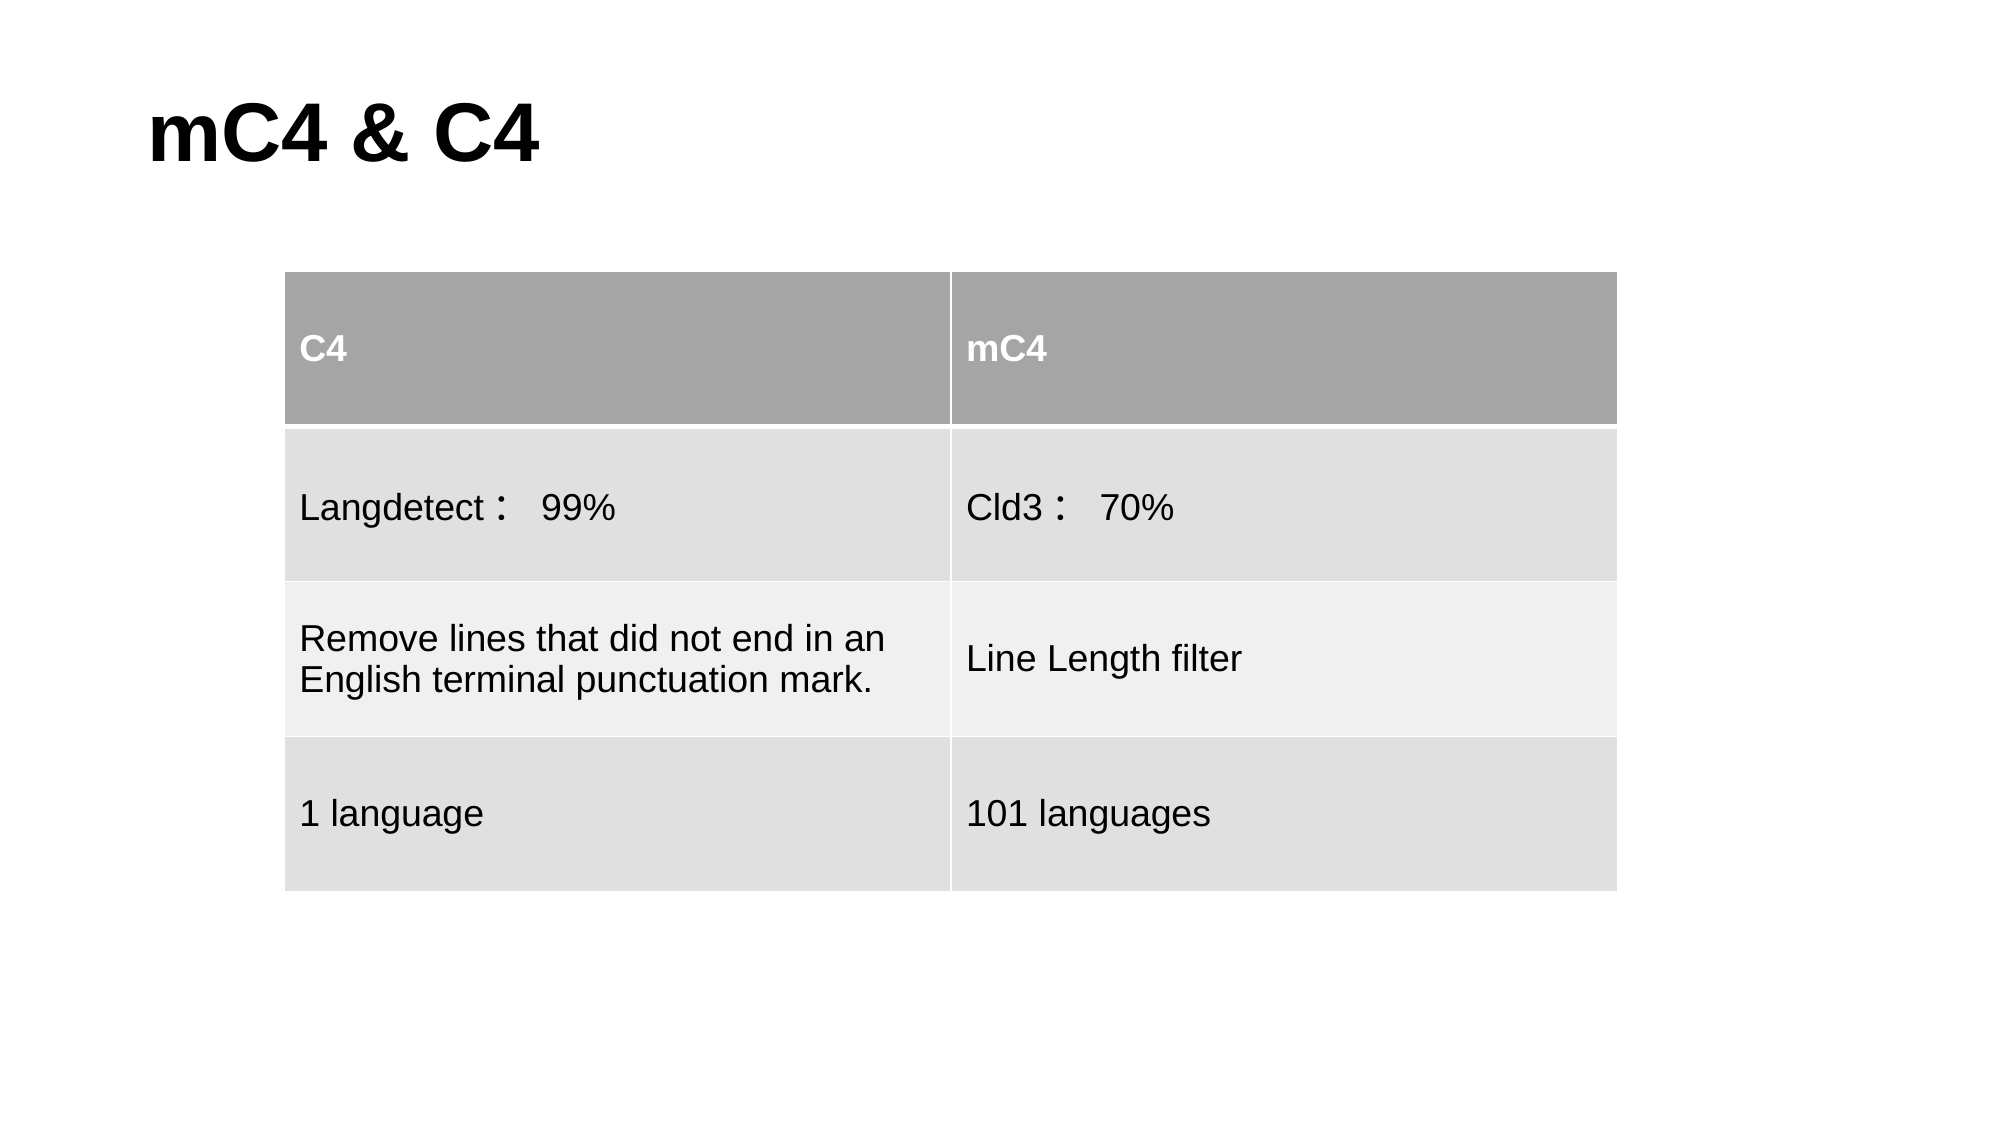

mC4 & C4
| C4 | mC4 |
| --- | --- |
| Langdetect：99% | Cld3：70% |
| Remove lines that did not end in an English terminal punctuation mark. | Line Length filter |
| 1 language | 101 languages |